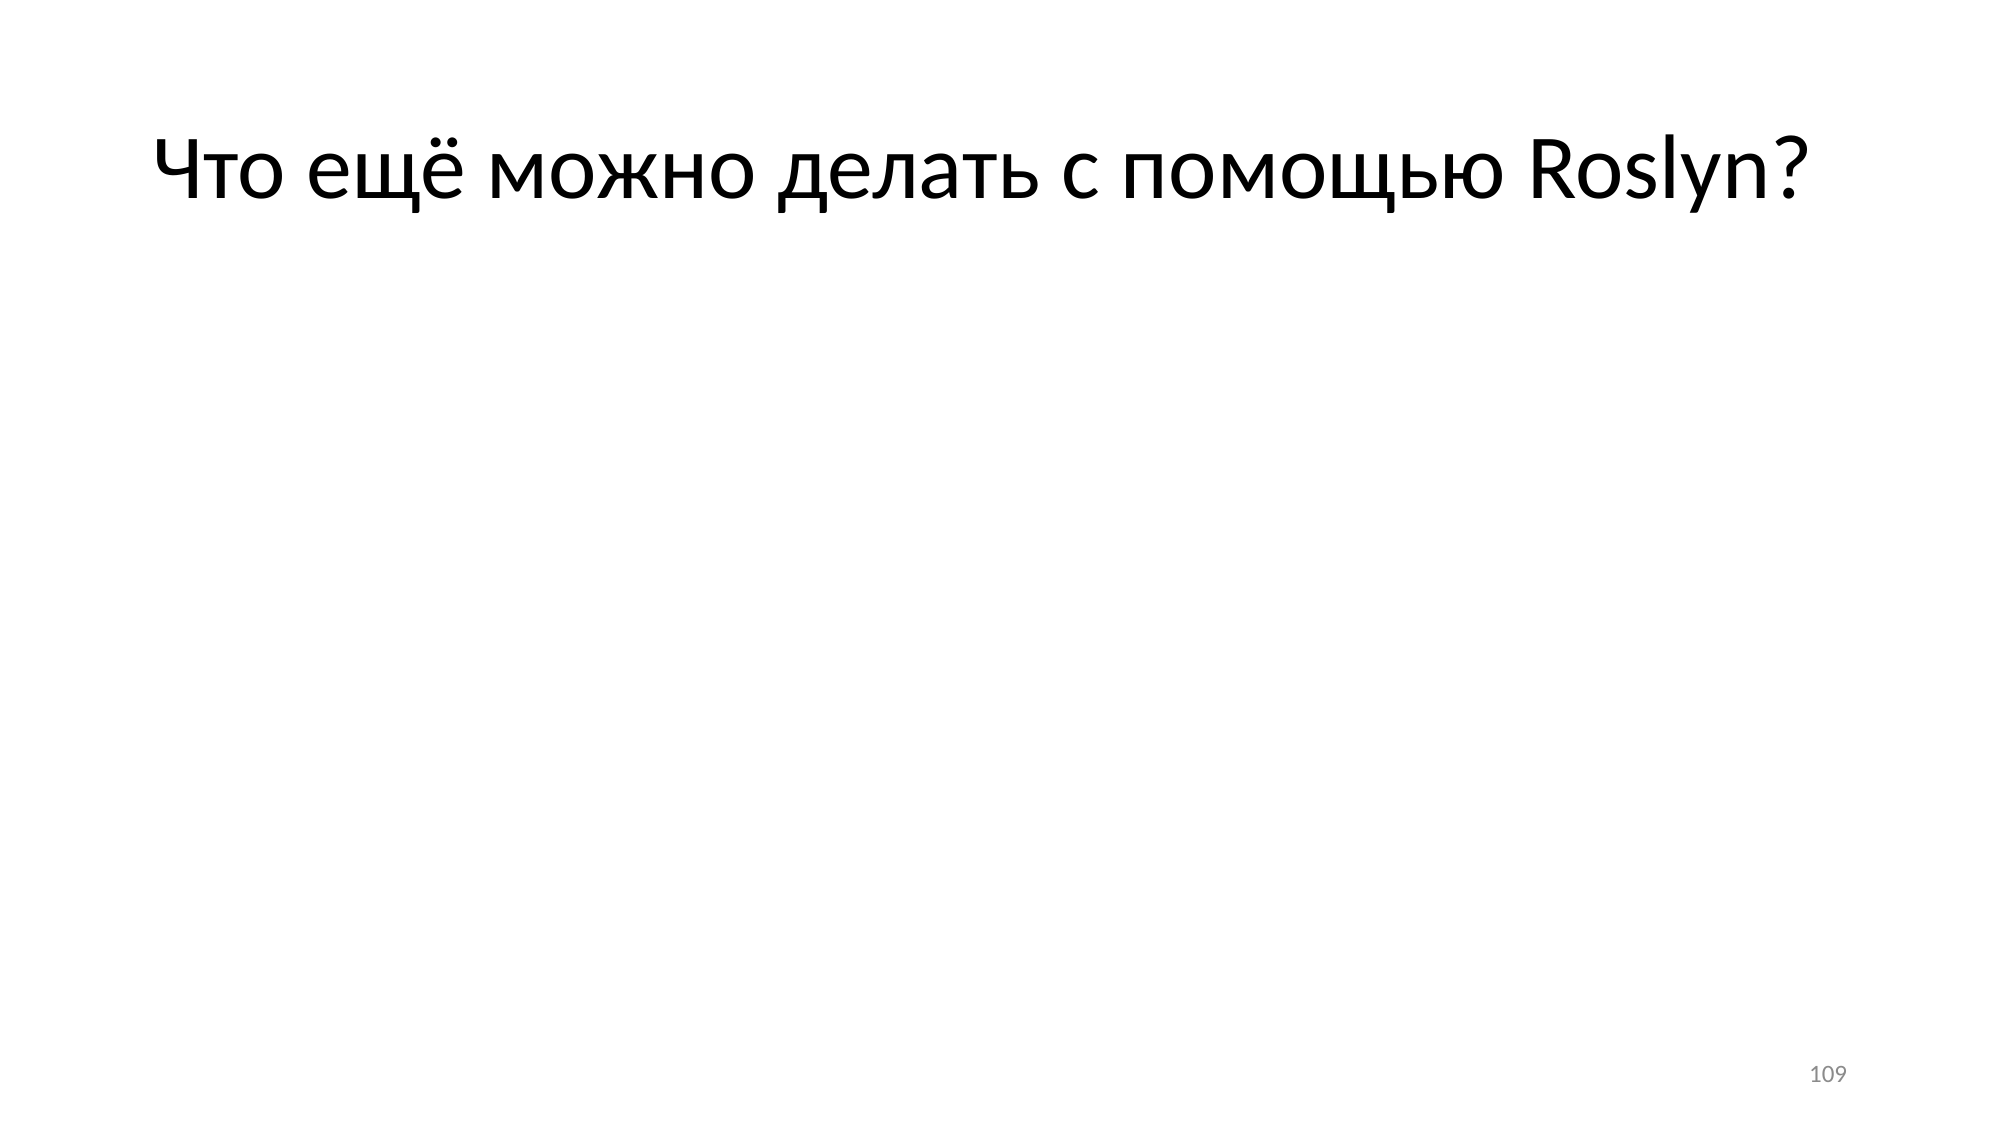

# Что ещё можно делать с помощью Roslyn?

109